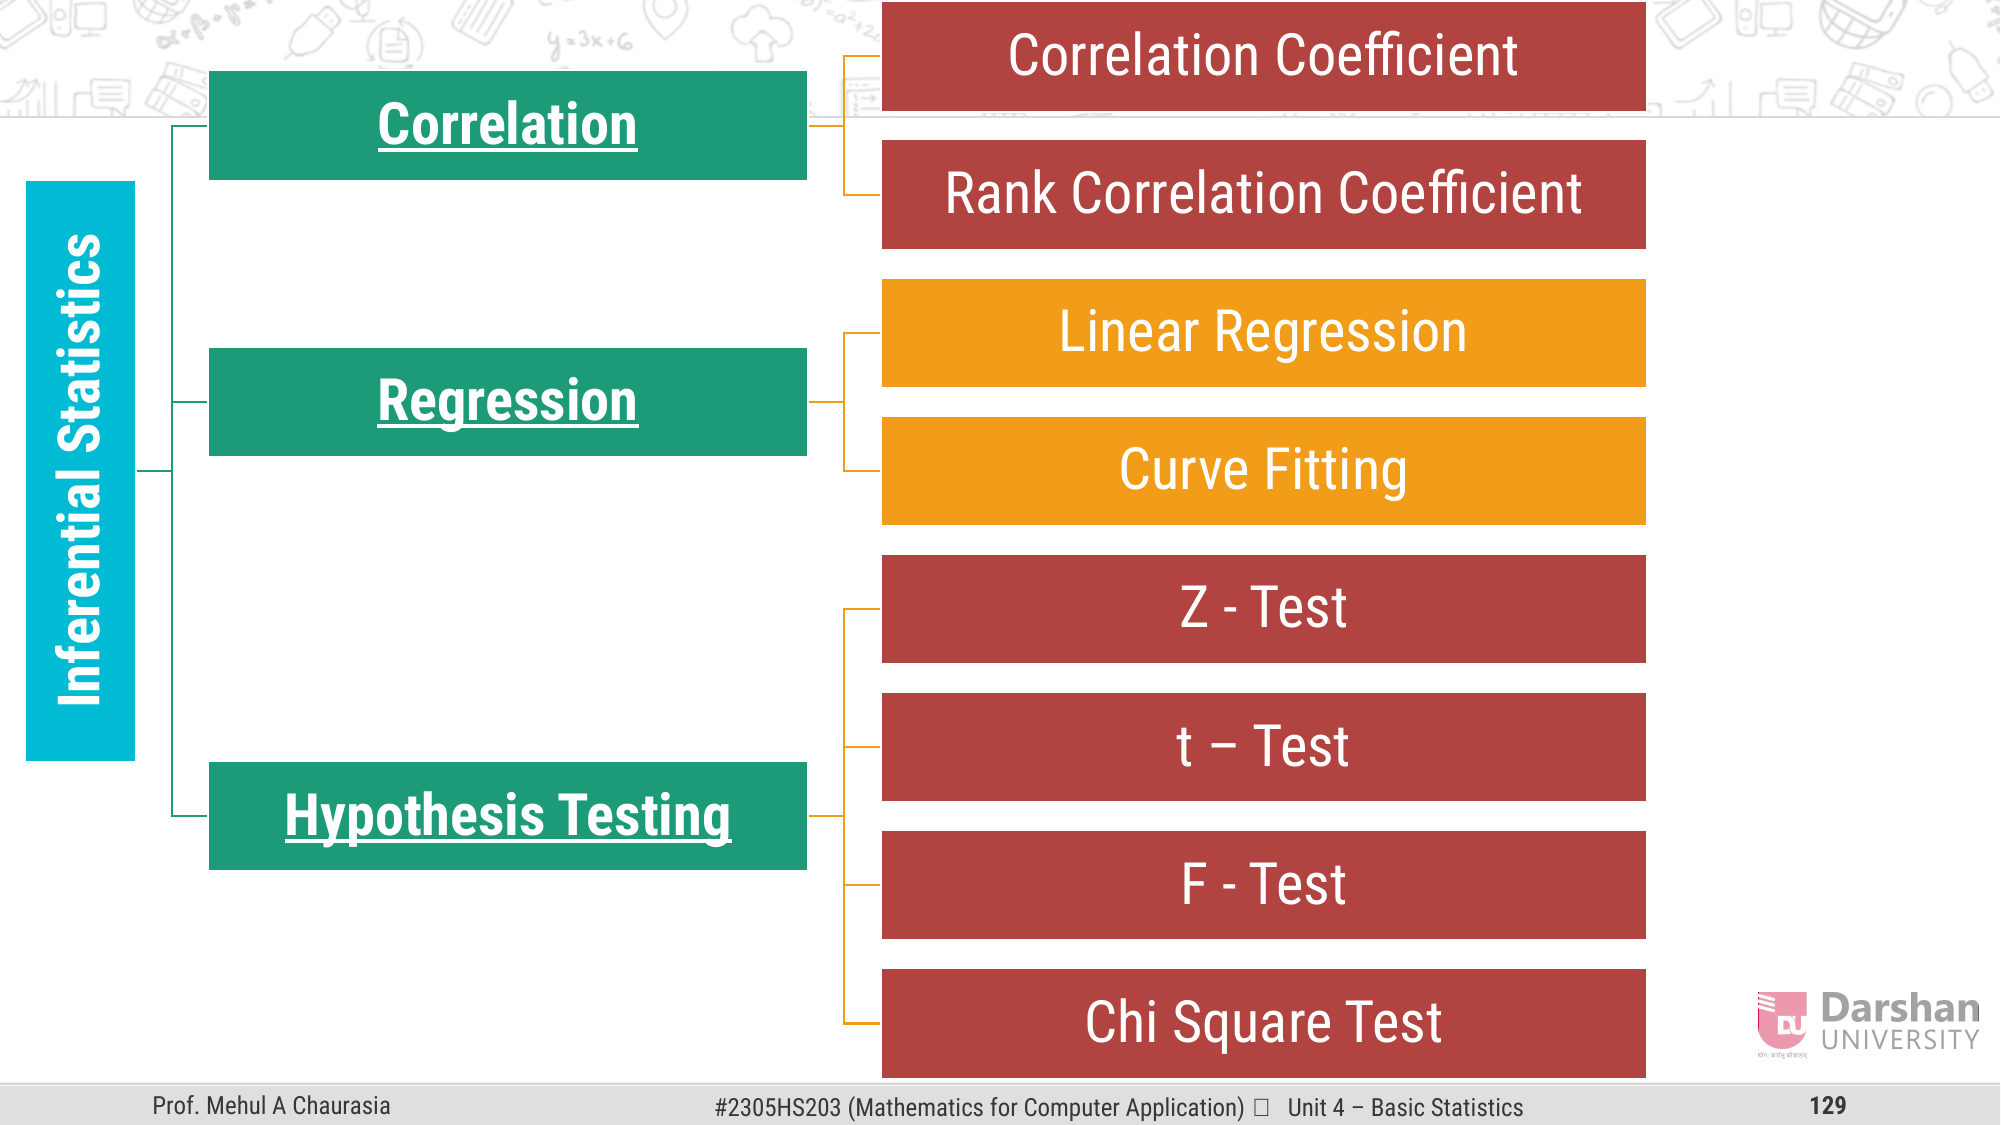

Inferential Statistics
Correlation
Correlation Coefficient
Rank Correlation Coefficient
Regression
Linear Regression
Curve Fitting
Hypothesis Testing
Z - Test
t – Test
F - Test
Chi Square Test